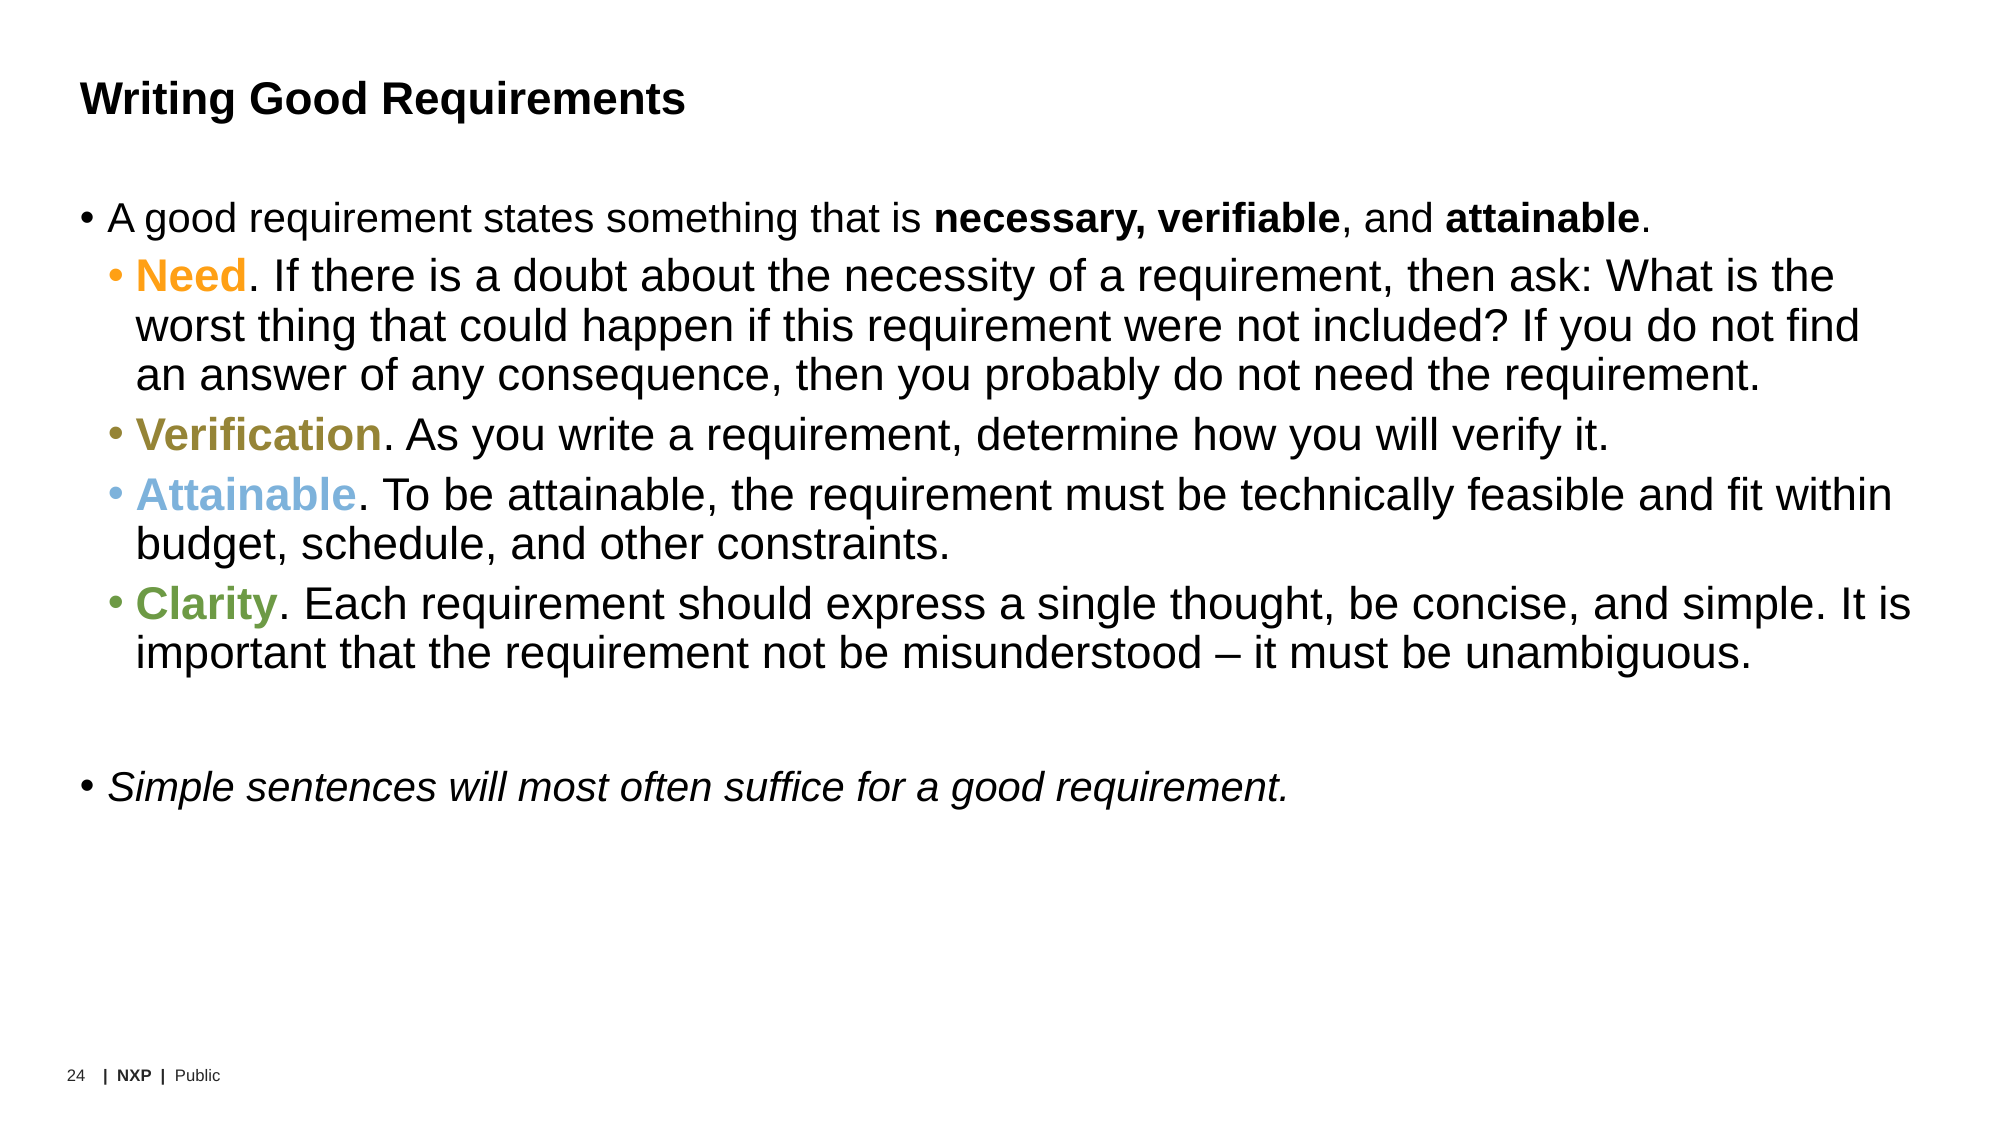

# Writing Good Requirements
A good requirement states something that is necessary, verifiable, and attainable.
Need. If there is a doubt about the necessity of a requirement, then ask: What is the worst thing that could happen if this requirement were not included? If you do not find an answer of any consequence, then you probably do not need the requirement.
Verification. As you write a requirement, determine how you will verify it.
Attainable. To be attainable, the requirement must be technically feasible and fit within budget, schedule, and other constraints.
Clarity. Each requirement should express a single thought, be concise, and simple. It is important that the requirement not be misunderstood – it must be unambiguous.

Simple sentences will most often suffice for a good requirement.